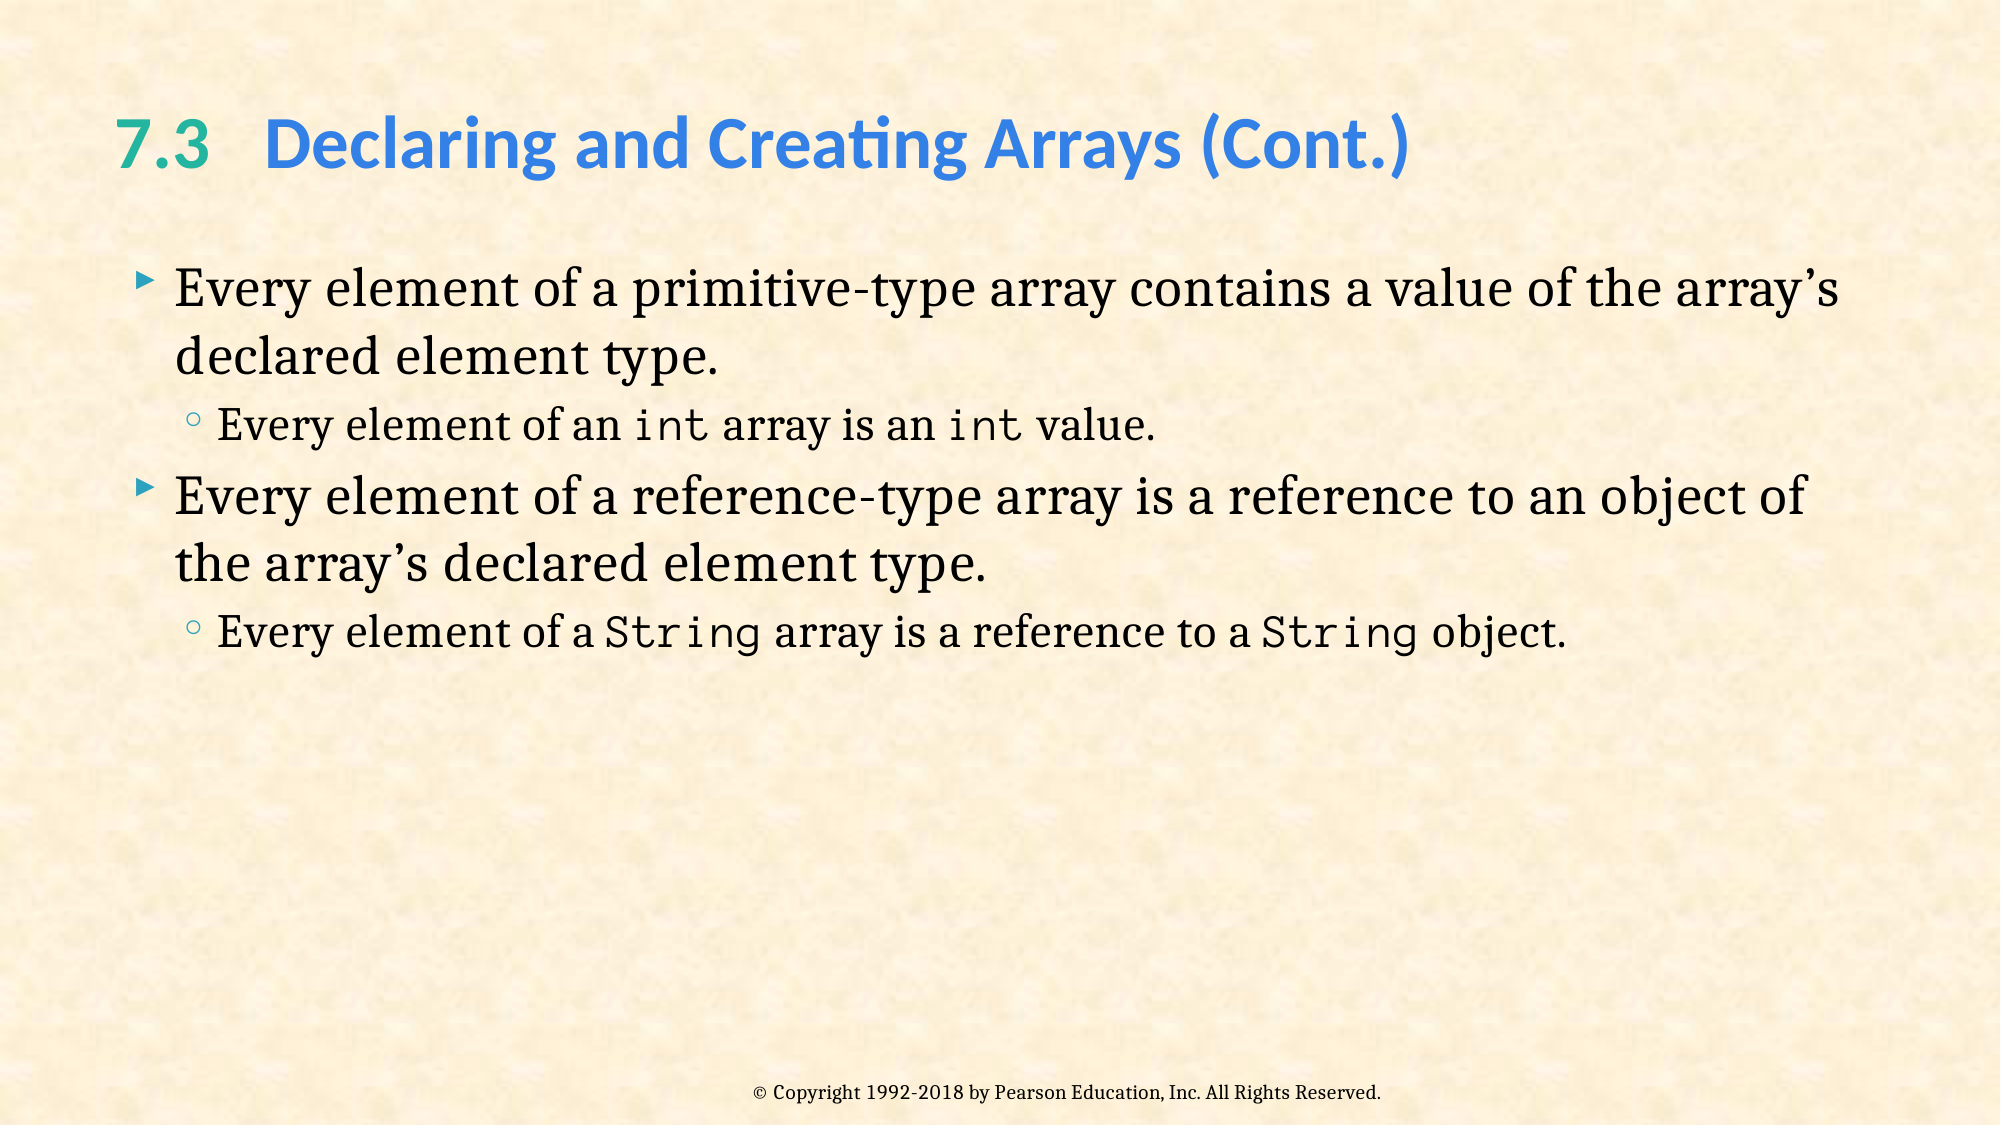

# 7.3  	Declaring and Creating Arrays (Cont.)
Every element of a primitive-type array contains a value of the array’s declared element type.
Every element of an int array is an int value.
Every element of a reference-type array is a reference to an object of the array’s declared element type.
Every element of a String array is a reference to a String object.
© Copyright 1992-2018 by Pearson Education, Inc. All Rights Reserved.